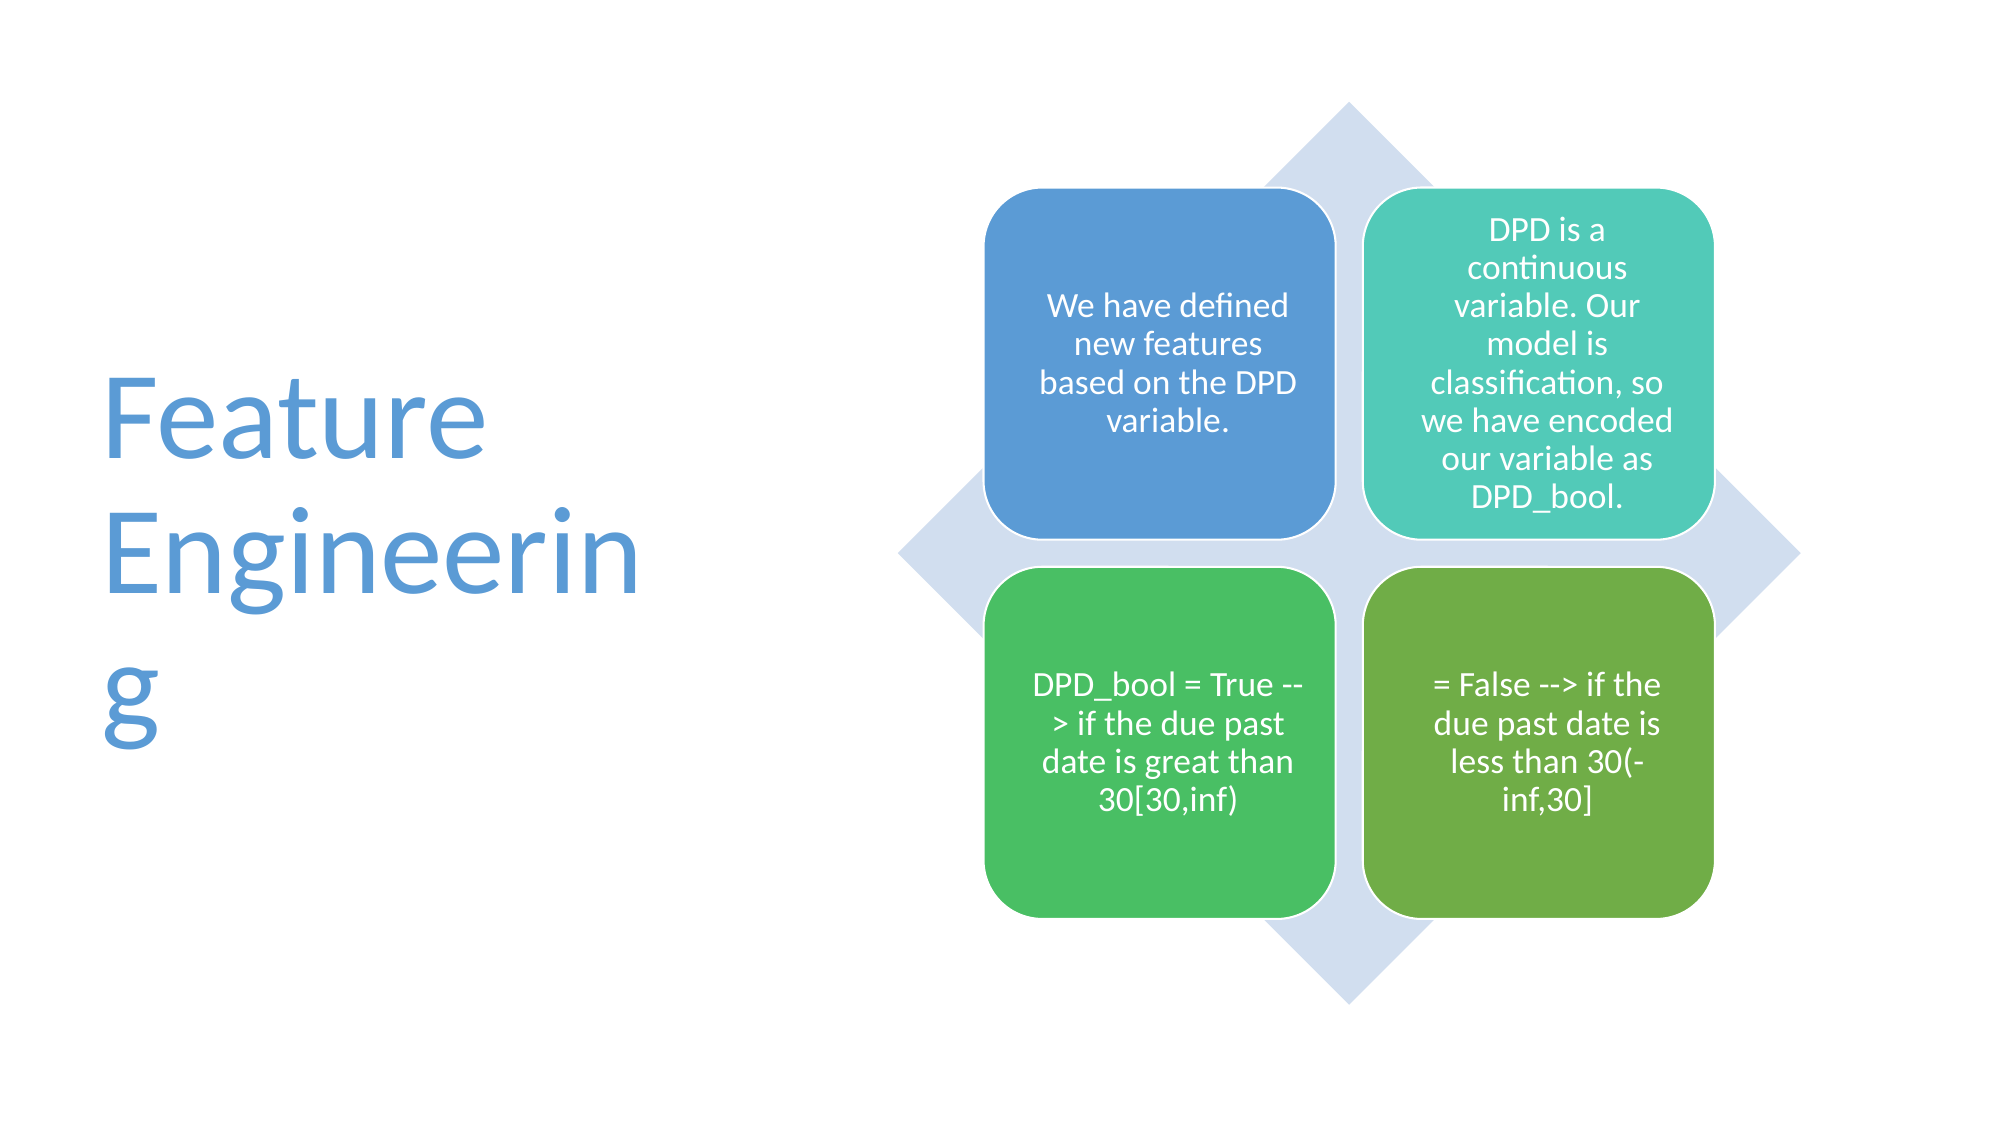

# Feature Engineering
We have defined new features based on the DPD variable.
DPD is a continuous variable. Our model is classification, so we have encoded our variable as DPD_bool.
DPD_bool = True --> if the due past date is great than 30[30,inf)
= False --> if the due past date is less than 30(-inf,30]